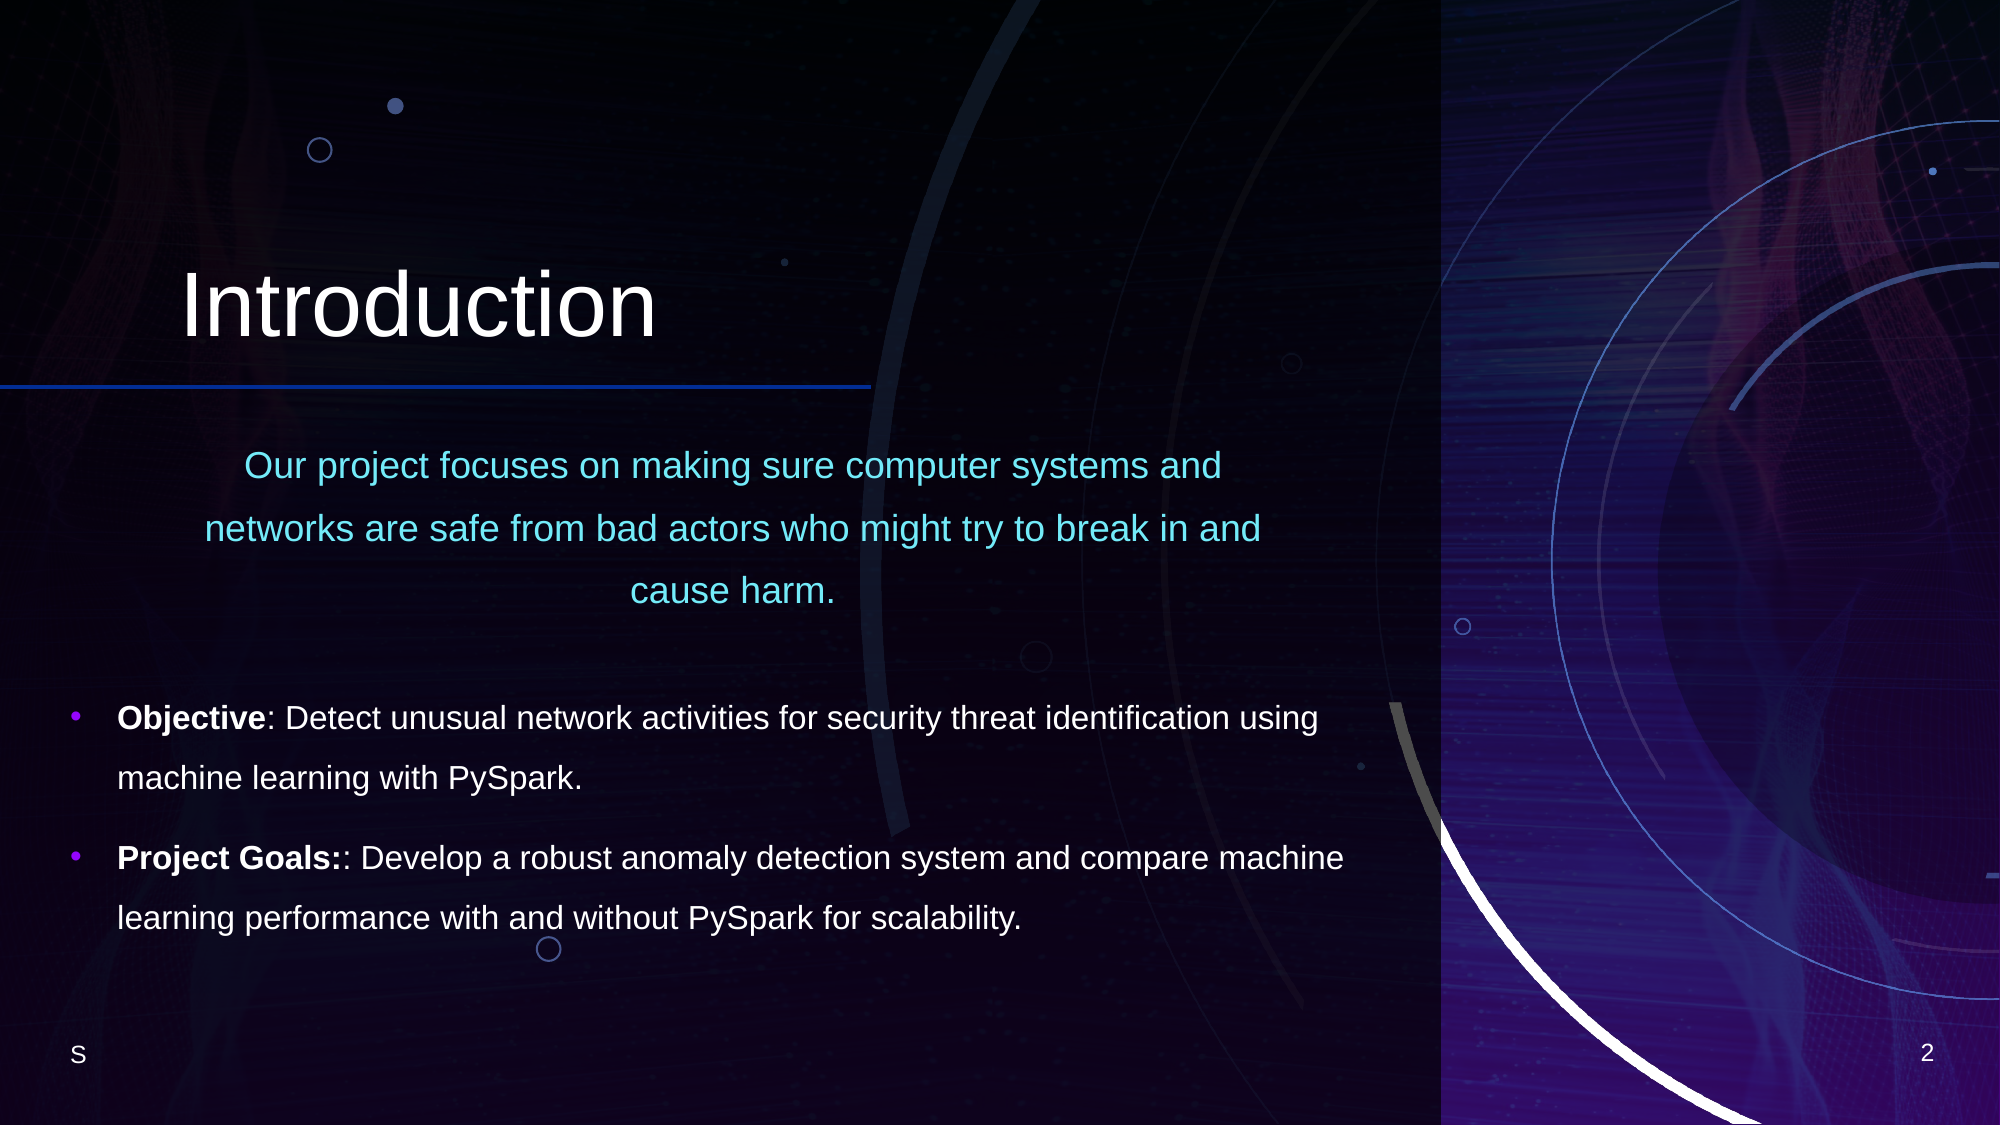

# Introduction
Our project focuses on making sure computer systems and networks are safe from bad actors who might try to break in and cause harm.

Objective: Detect unusual network activities for security threat identification using machine learning with PySpark.
Project Goals:: Develop a robust anomaly detection system and compare machine learning performance with and without PySpark for scalability.
2
S